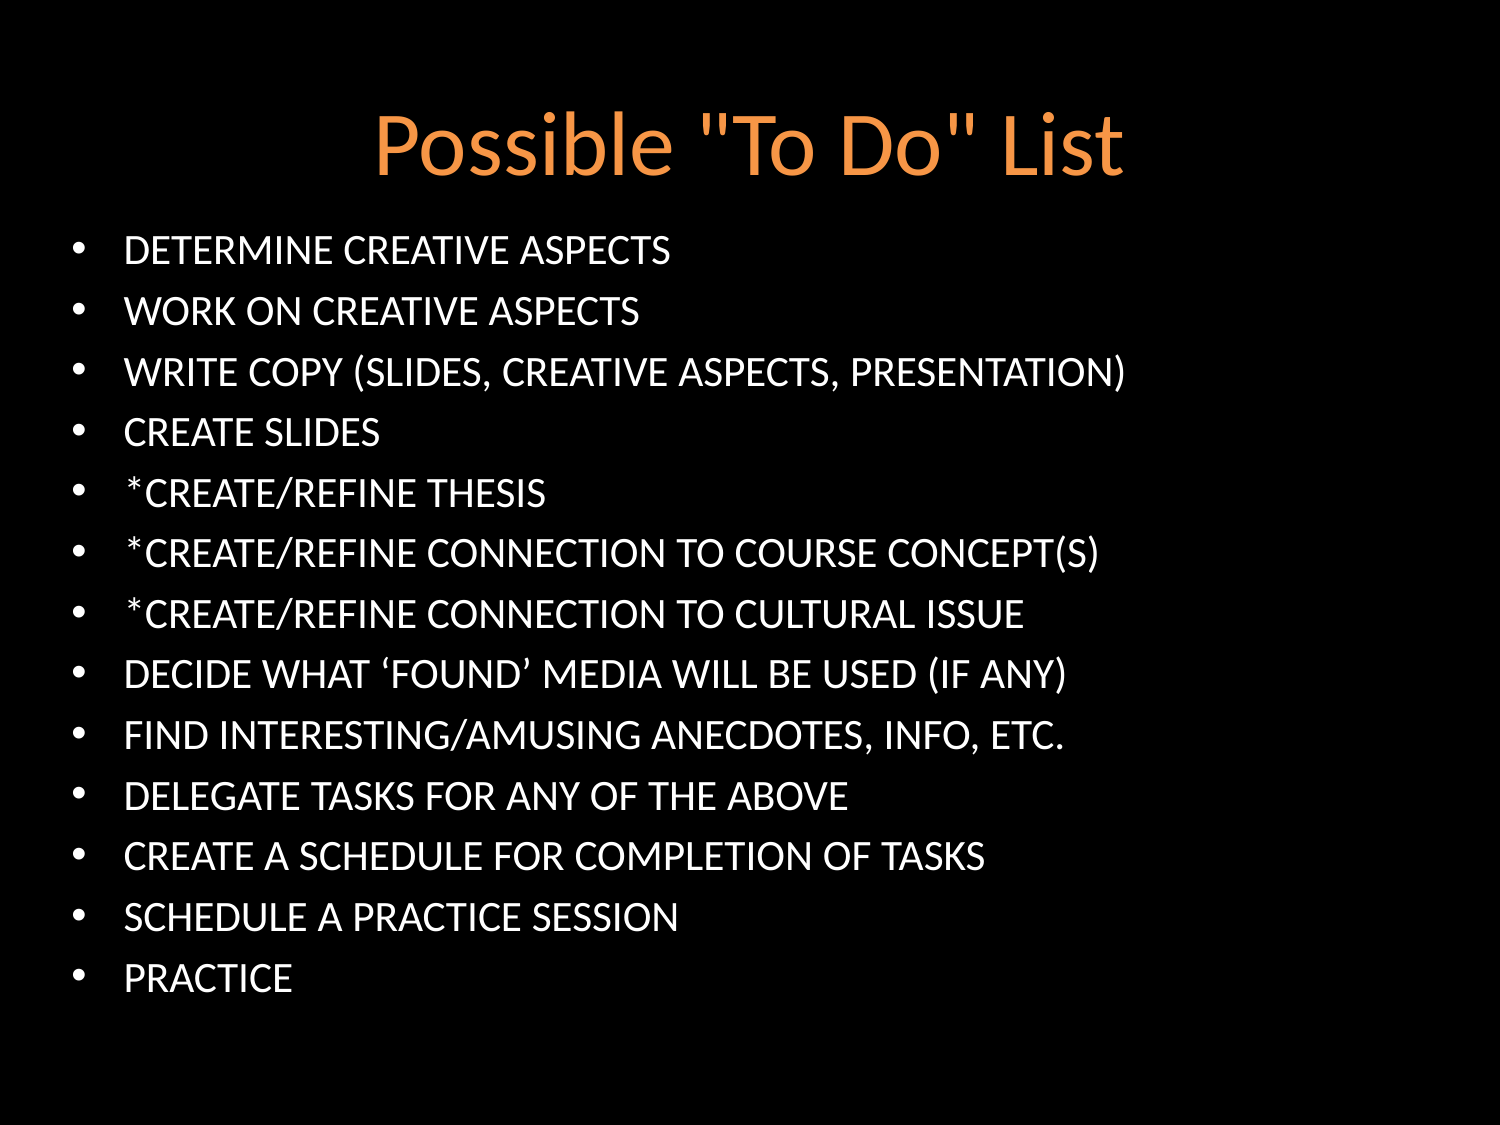

# Possible "To Do" List
DETERMINE CREATIVE ASPECTS
WORK ON CREATIVE ASPECTS
WRITE COPY (SLIDES, CREATIVE ASPECTS, PRESENTATION)
CREATE SLIDES
*CREATE/REFINE THESIS
*CREATE/REFINE CONNECTION TO COURSE CONCEPT(S)
*CREATE/REFINE CONNECTION TO CULTURAL ISSUE
DECIDE WHAT ‘FOUND’ MEDIA WILL BE USED (IF ANY)
FIND INTERESTING/AMUSING ANECDOTES, INFO, ETC.
DELEGATE TASKS FOR ANY OF THE ABOVE
CREATE A SCHEDULE FOR COMPLETION OF TASKS
SCHEDULE A PRACTICE SESSION
PRACTICE